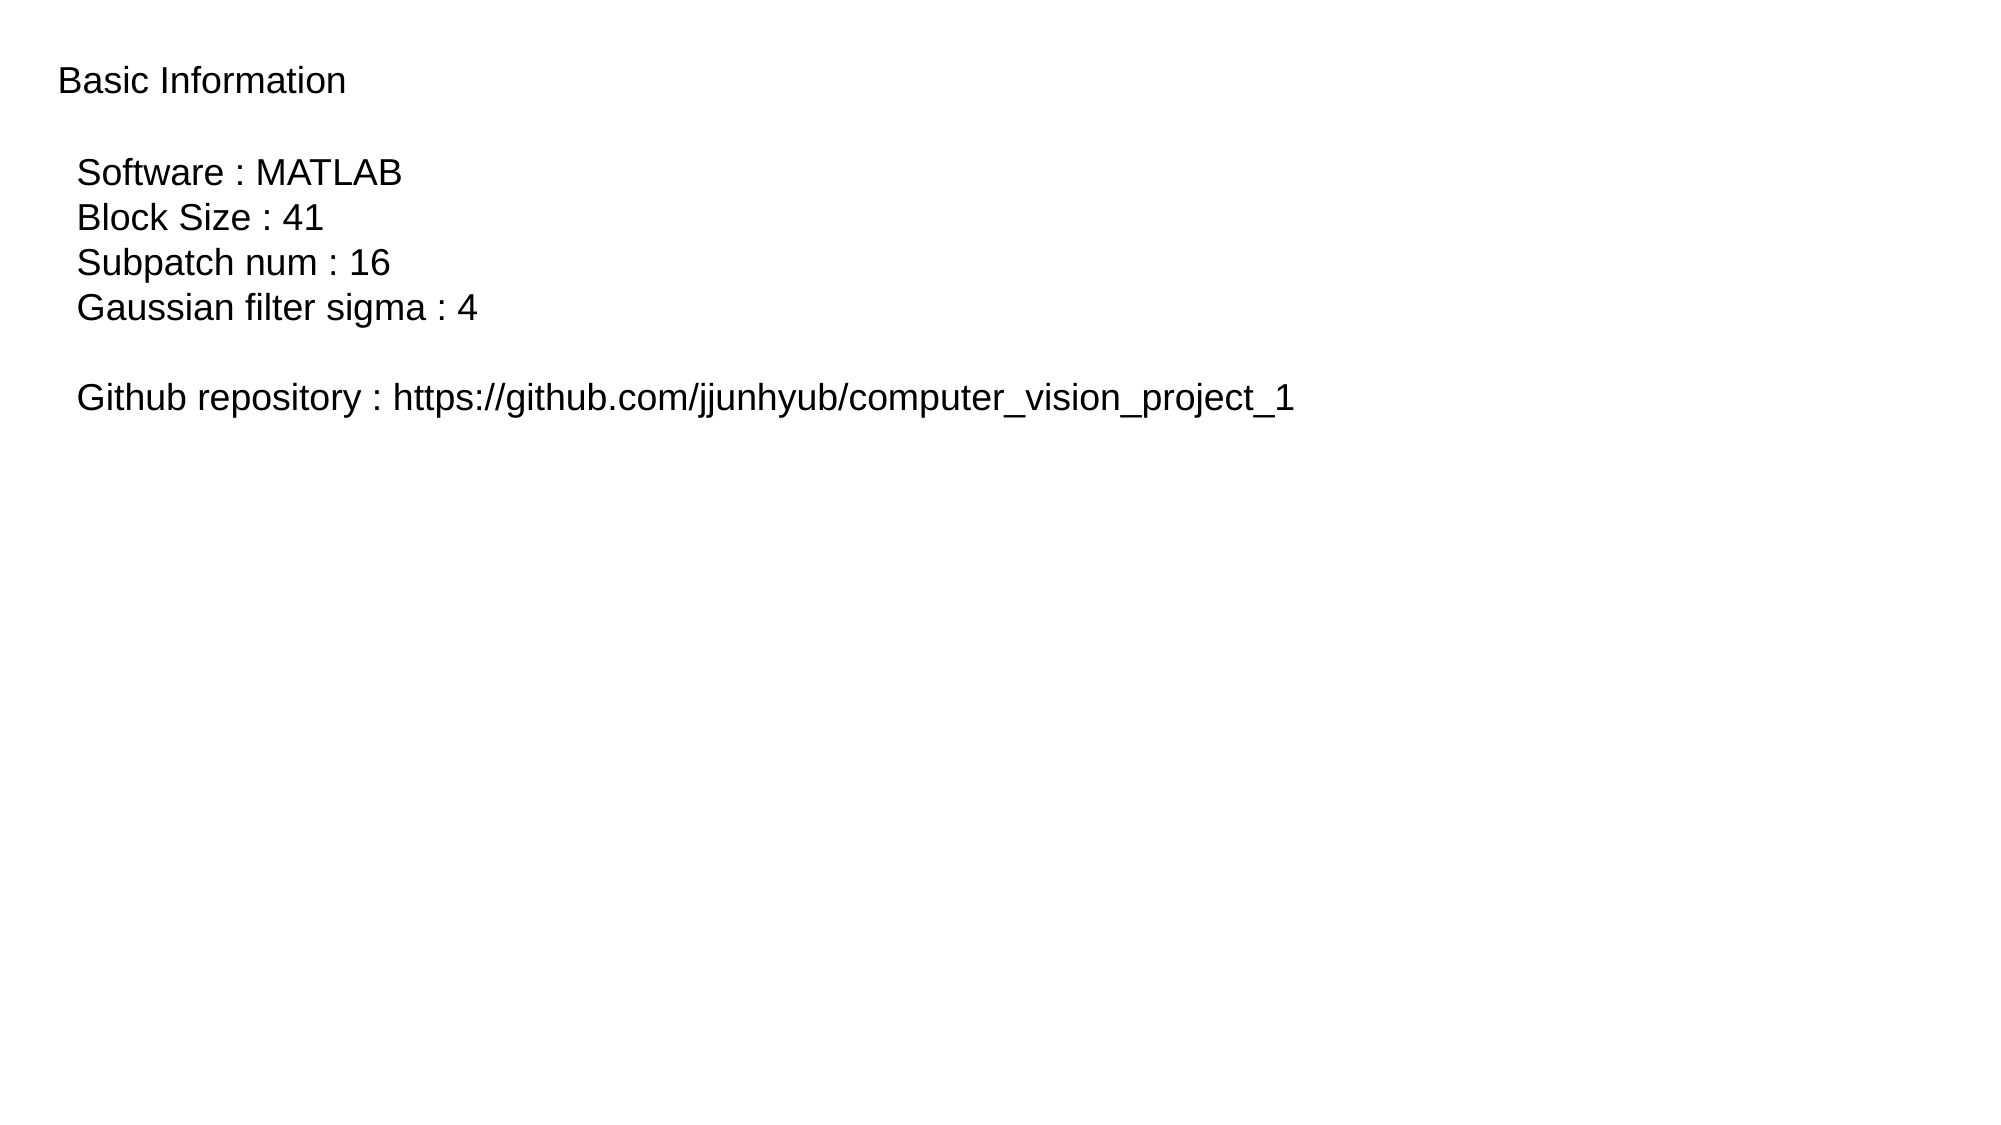

Basic Information
Software : MATLAB
Block Size : 41
Subpatch num : 16
Gaussian filter sigma : 4

Github repository : https://github.com/jjunhyub/computer_vision_project_1